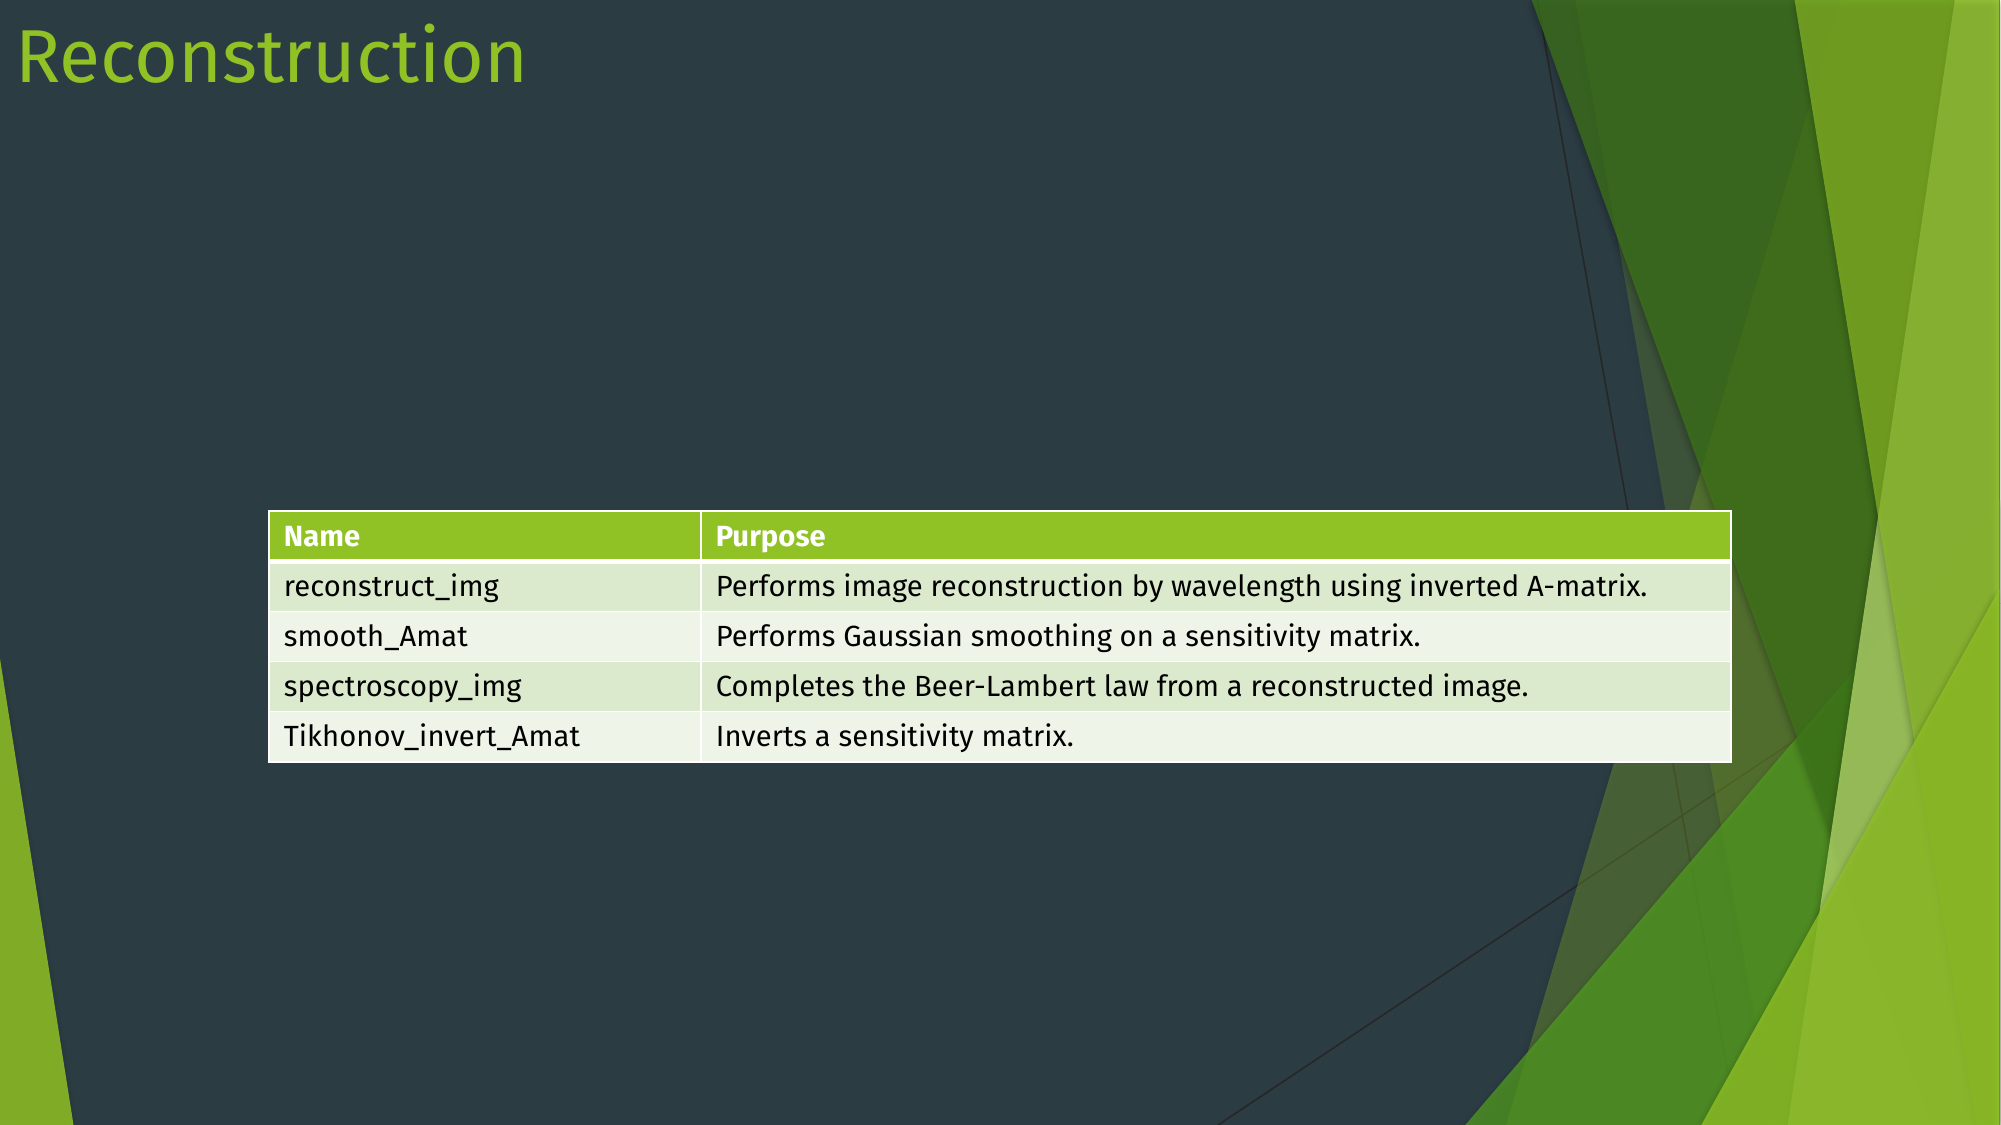

# Reconstruction
| Name | Purpose |
| --- | --- |
| reconstruct\_img | Performs image reconstruction by wavelength using inverted A-matrix. |
| smooth\_Amat | Performs Gaussian smoothing on a sensitivity matrix. |
| spectroscopy\_img | Completes the Beer-Lambert law from a reconstructed image. |
| Tikhonov\_invert\_Amat | Inverts a sensitivity matrix. |